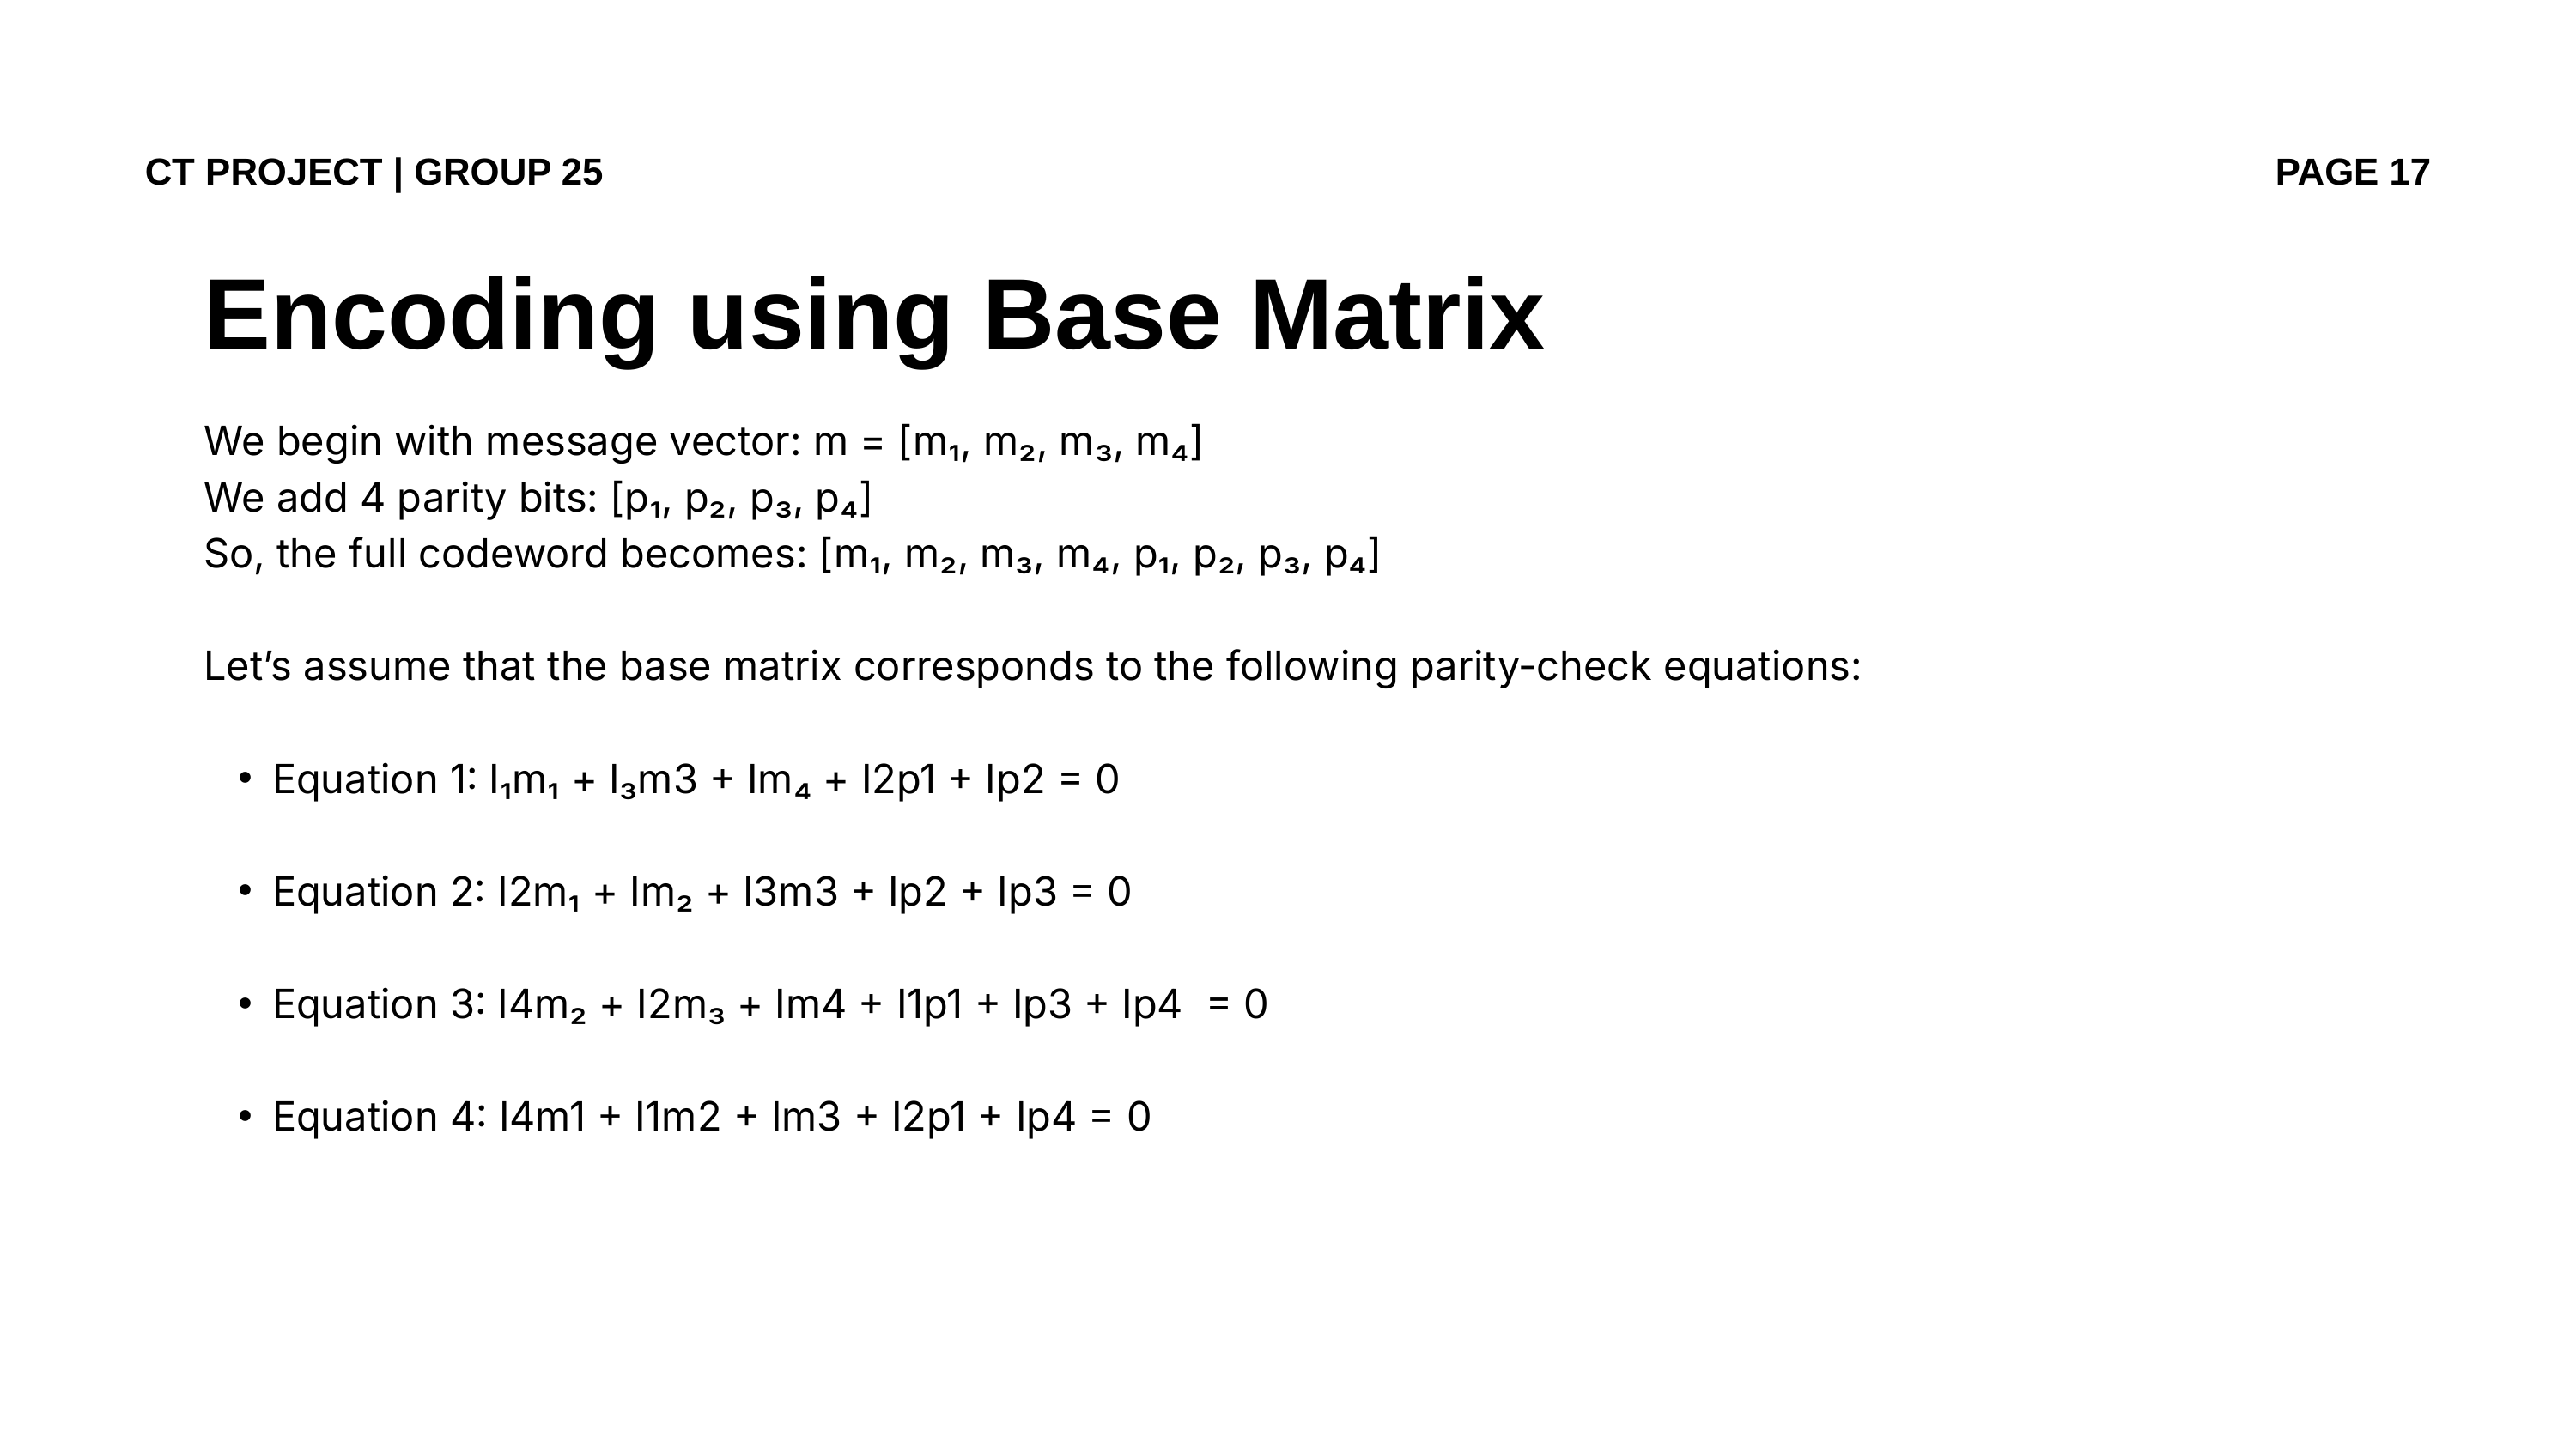

CT PROJECT | GROUP 25
PAGE 17
Encoding using Base Matrix
We begin with message vector: m = [m₁, m₂, m₃, m₄]
We add 4 parity bits: [p₁, p₂, p₃, p₄]
So, the full codeword becomes: [m₁, m₂, m₃, m₄, p₁, p₂, p₃, p₄]

Let’s assume that the base matrix corresponds to the following parity-check equations:

Equation 1: I₁m₁ + I₃m3 + Im₄ + I2p1 + Ip2 = 0

Equation 2: I2m₁ + Im₂ + I3m3 + Ip2 + Ip3 = 0

Equation 3: I4m₂ + I2m₃ + Im4 + I1p1 + Ip3 + Ip4  = 0

Equation 4: I4m1 + I1m2 + Im3 + I2p1 + Ip4 = 0